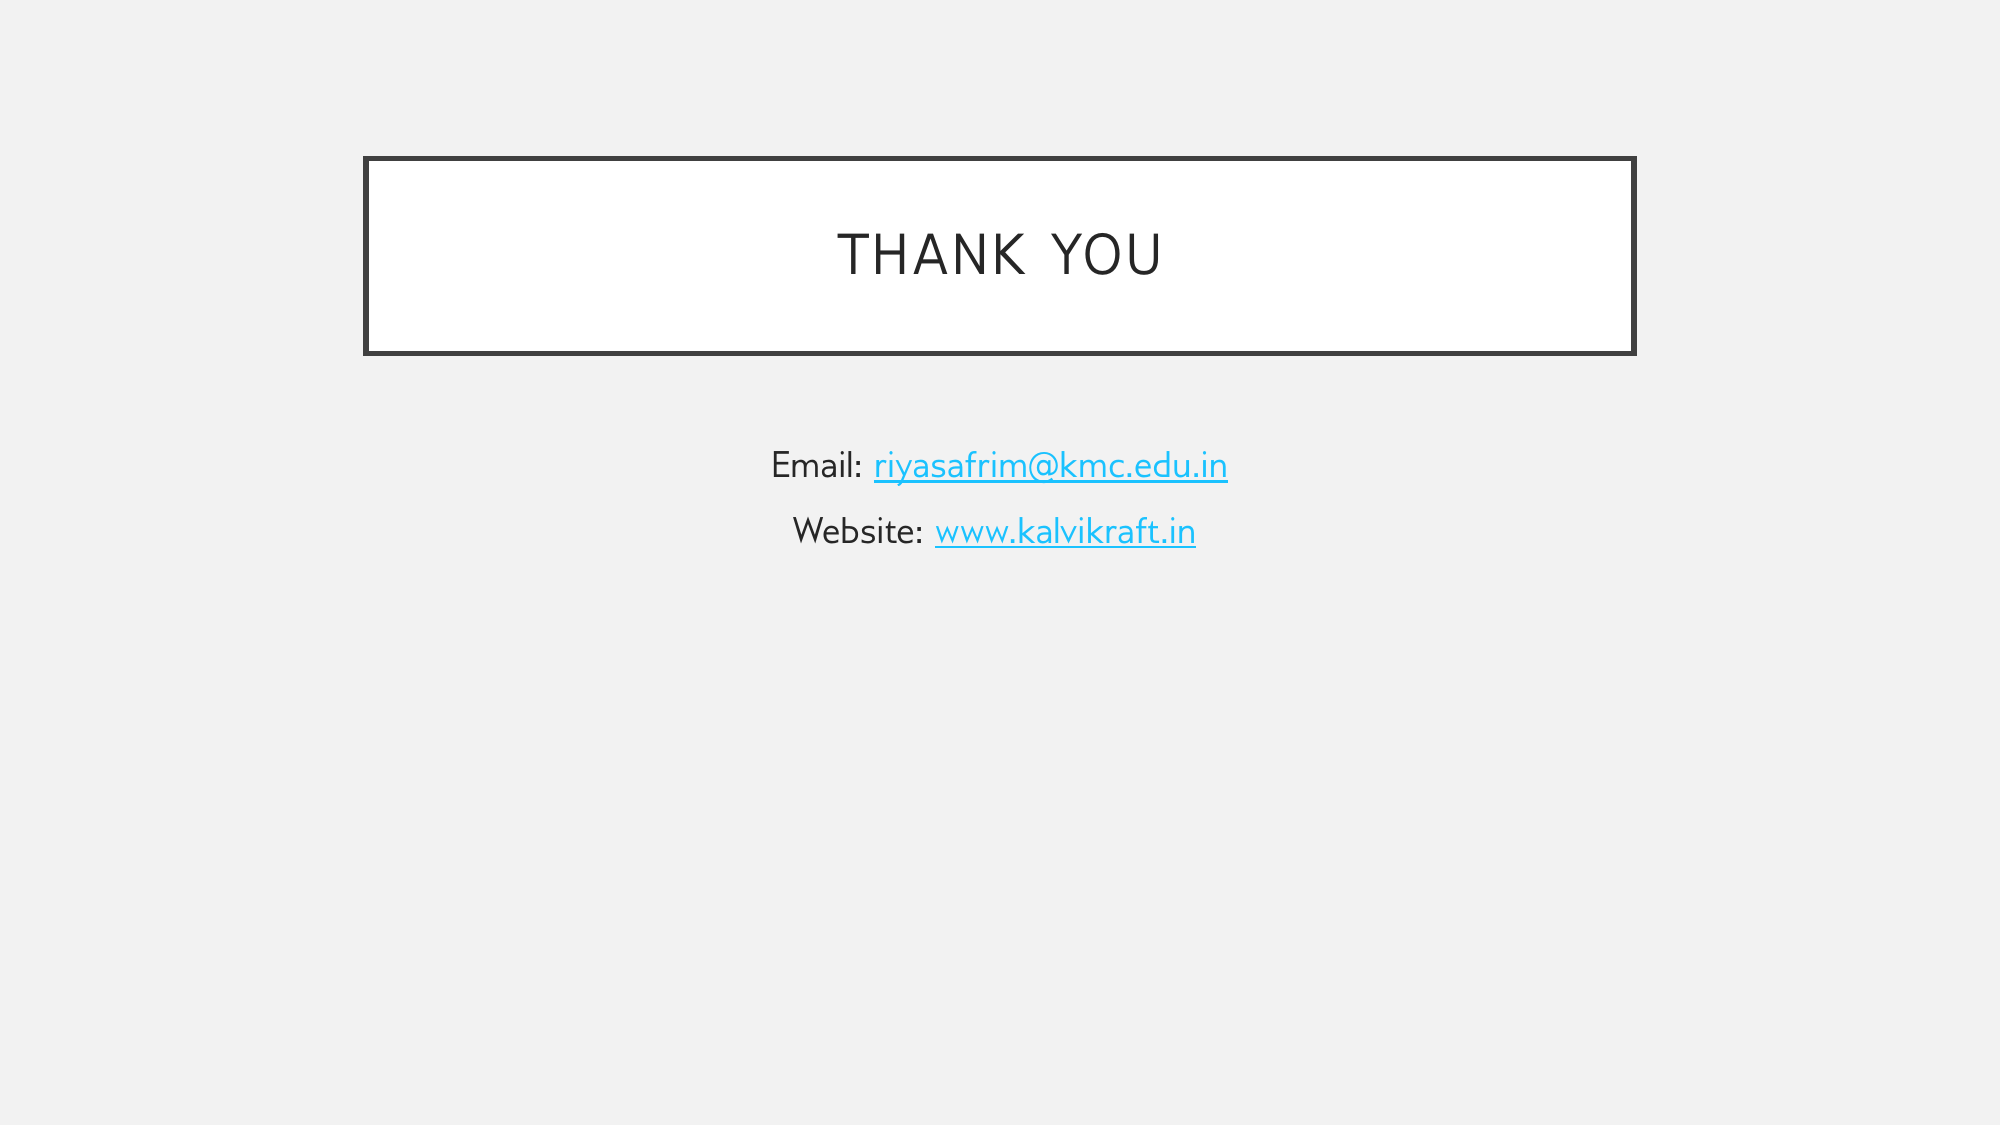

# Thank you
Email: riyasafrim@kmc.edu.in
Website: www.kalvikraft.in